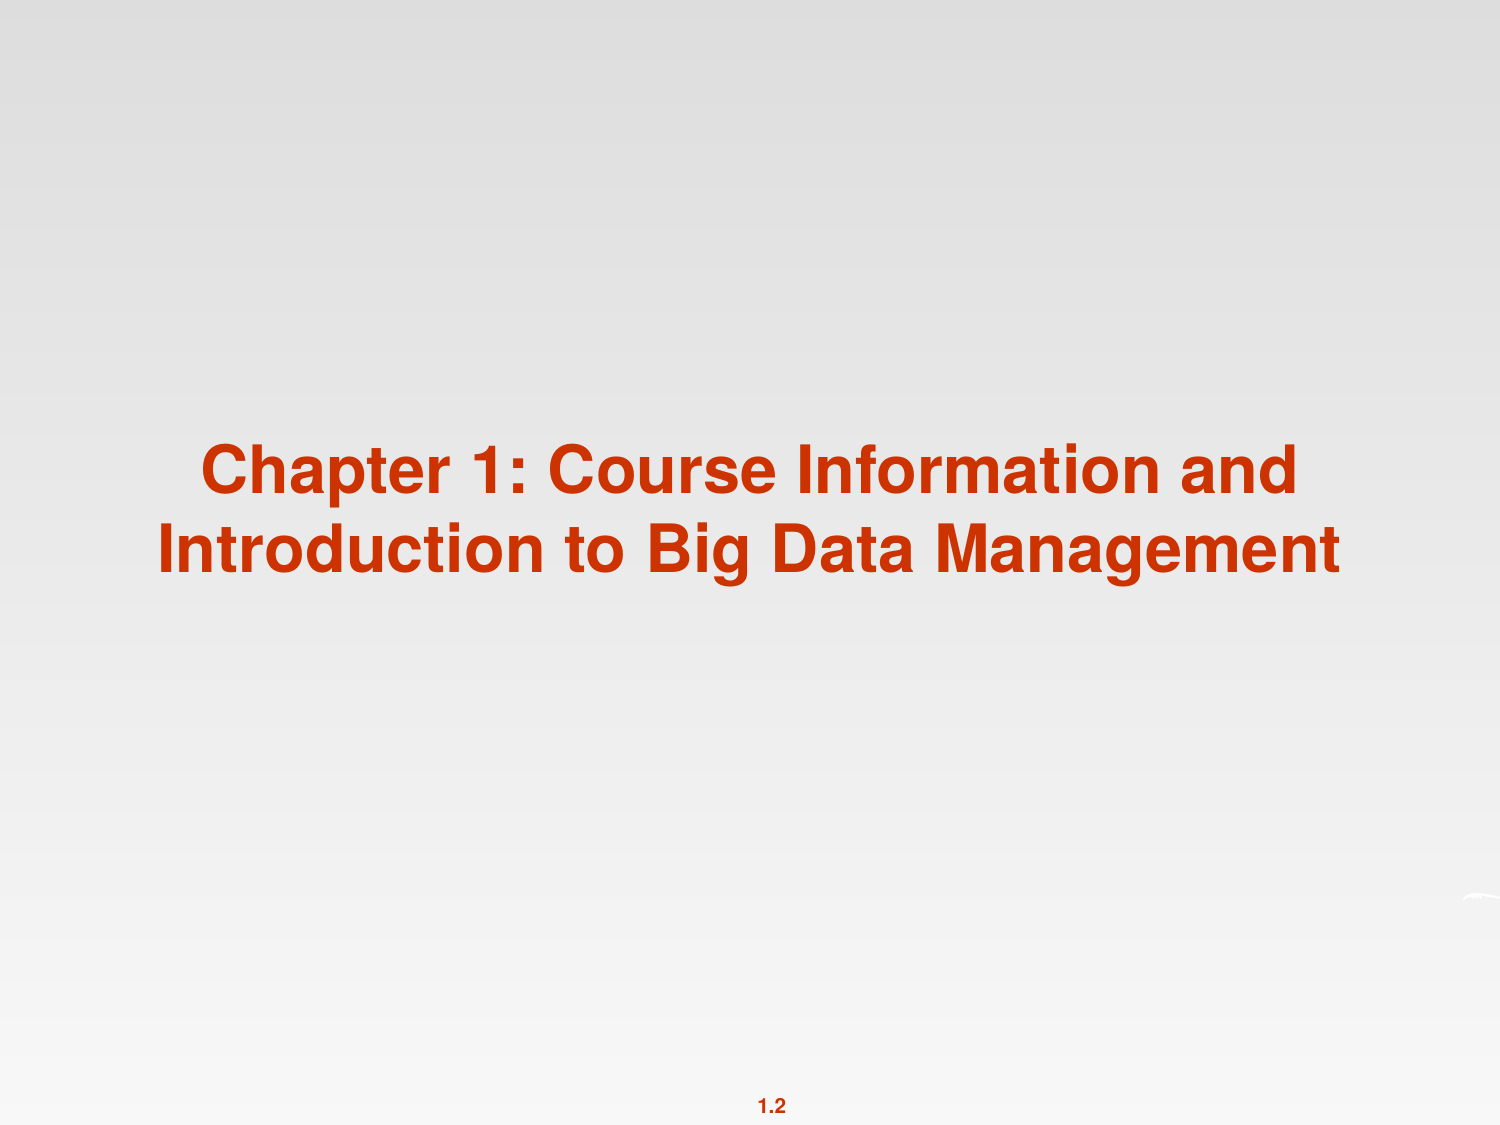

Chapter 1: Course Information and Introduction to Big Data Management